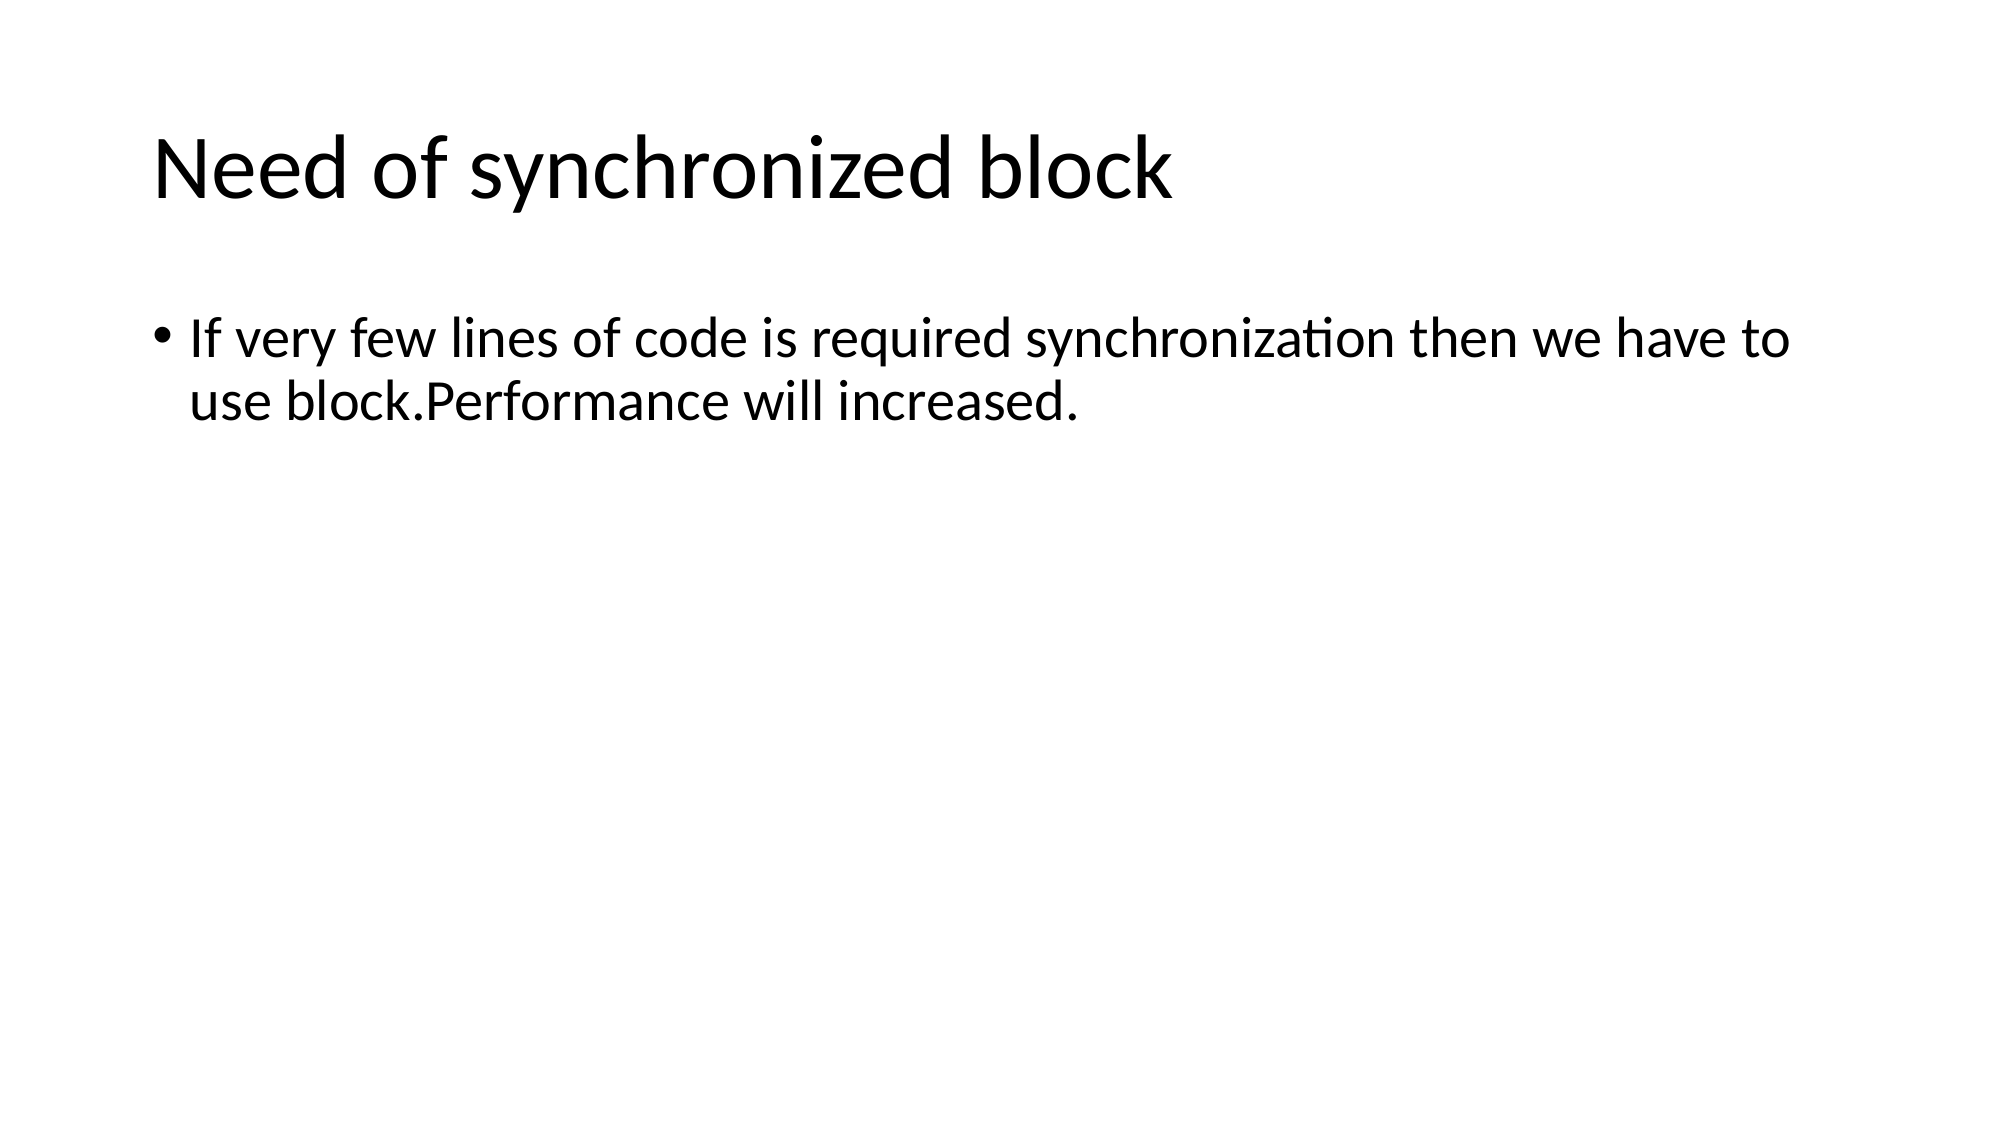

# Need of synchronized block
If very few lines of code is required synchronization then we have to use block.Performance will increased.